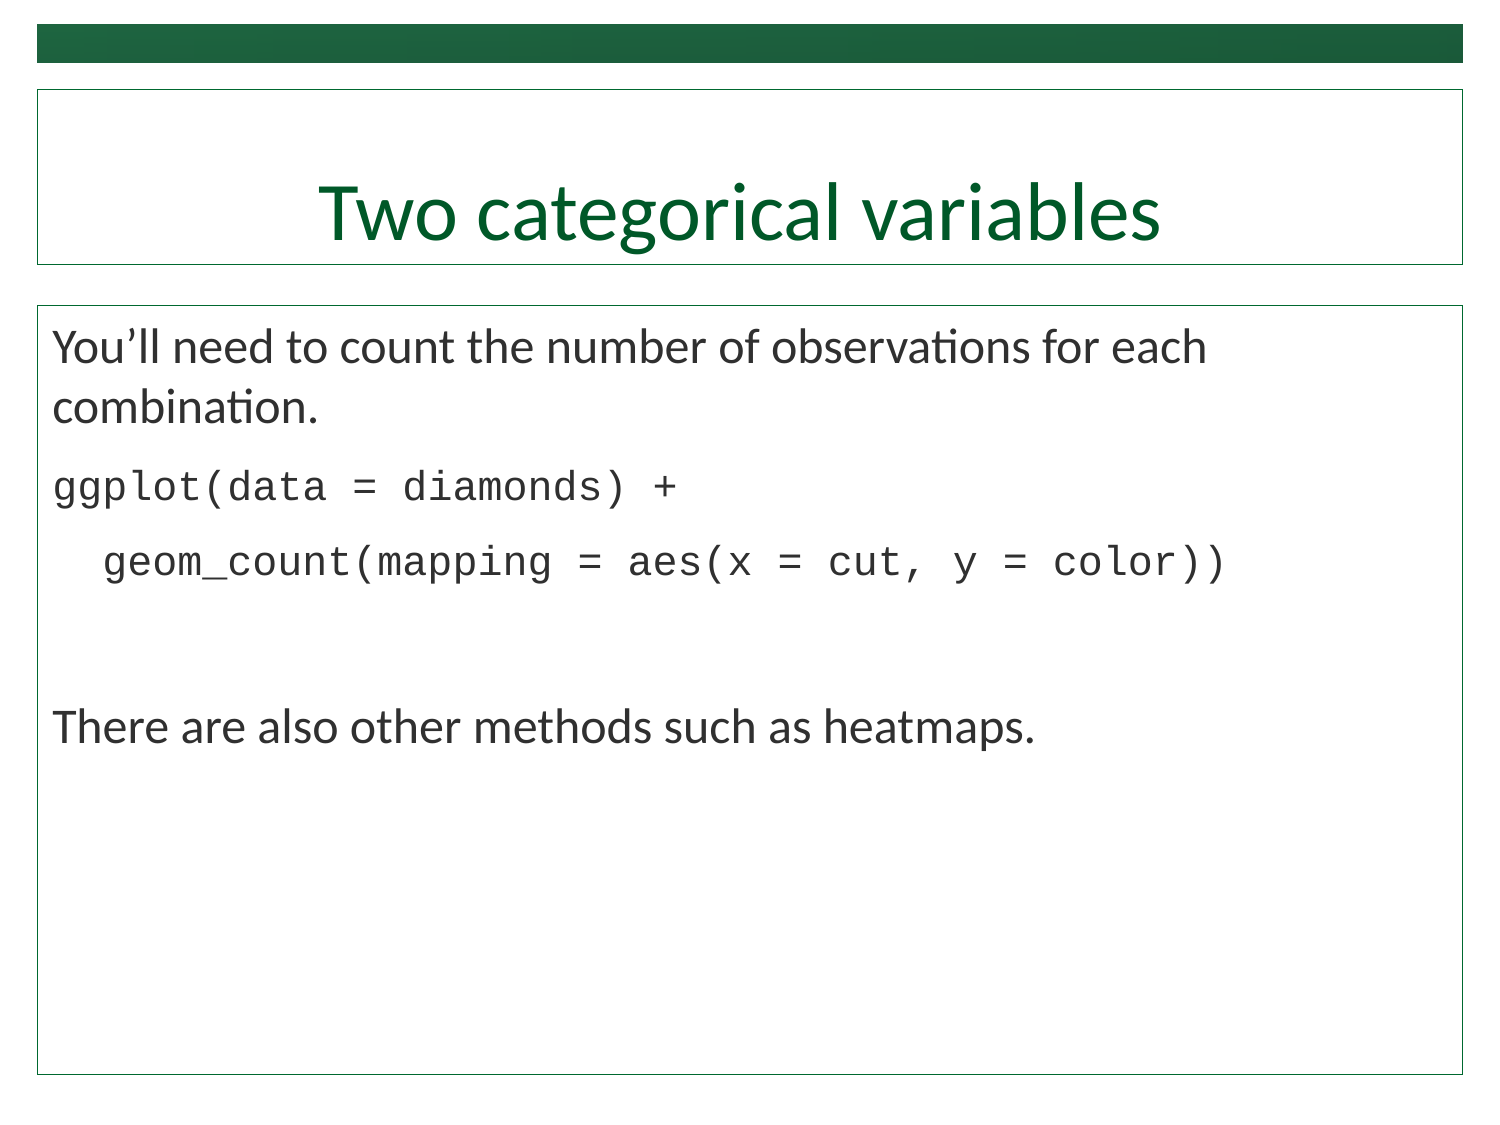

# Two categorical variables
You’ll need to count the number of observations for each combination.
ggplot(data = diamonds) +
  geom_count(mapping = aes(x = cut, y = color))

There are also other methods such as heatmaps.